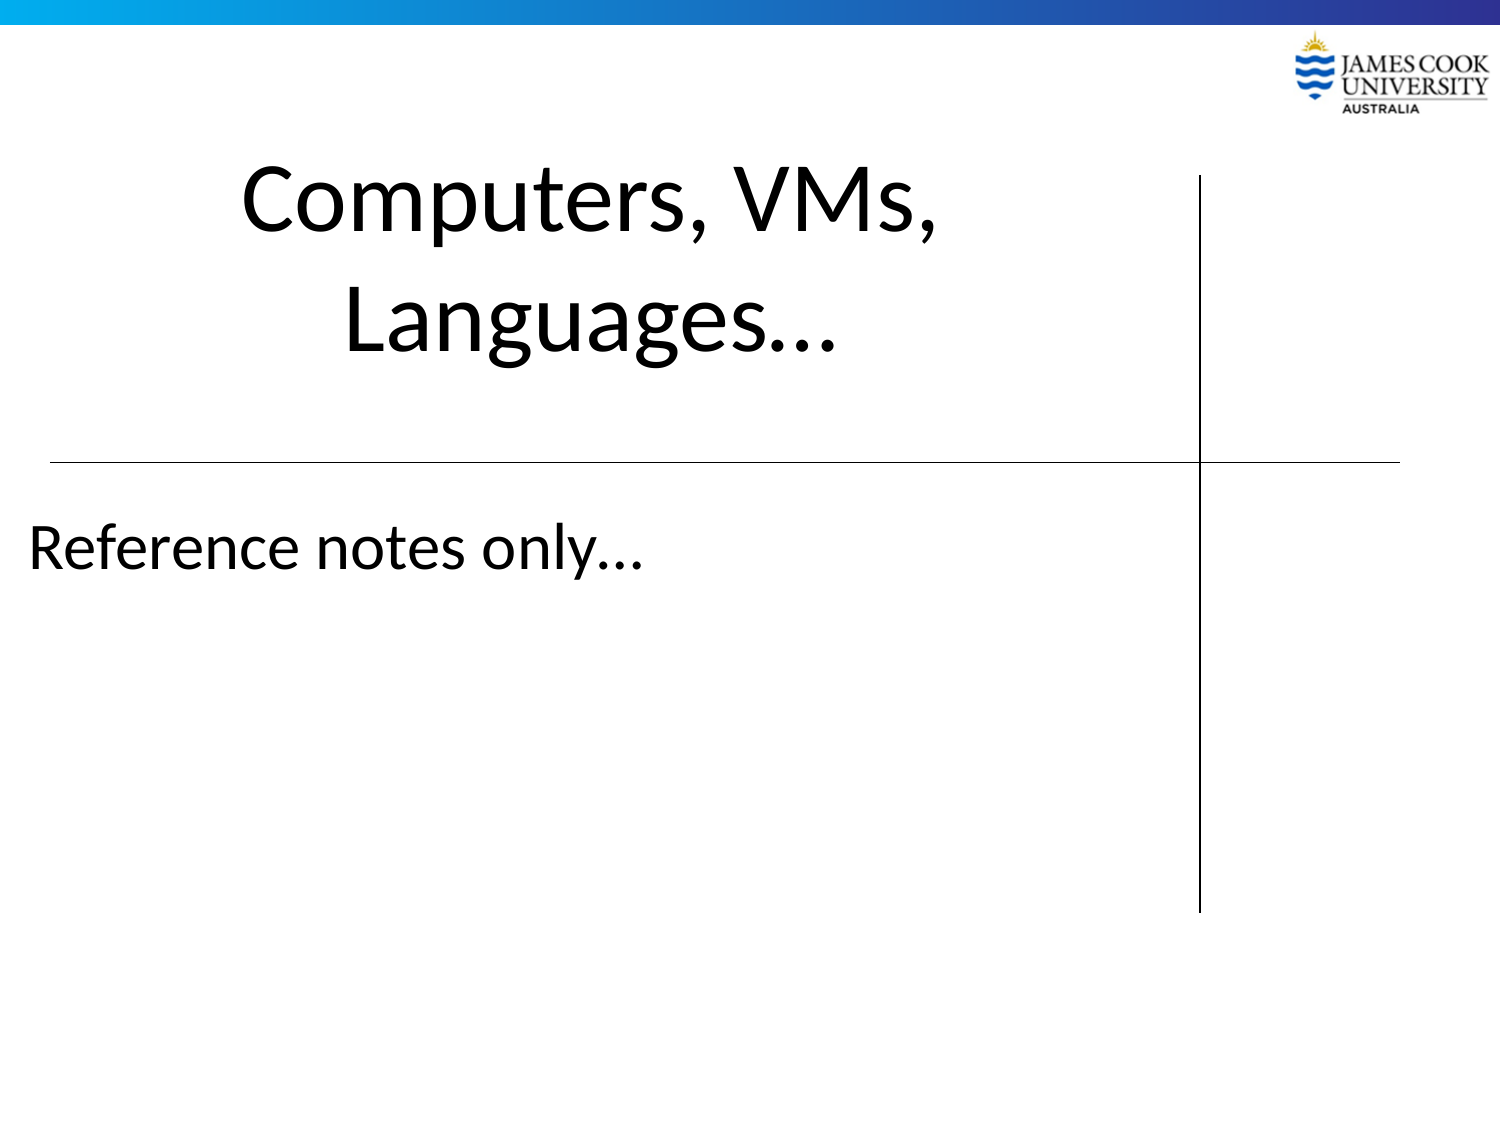

# Computers, VMs, Languages…
Reference notes only…